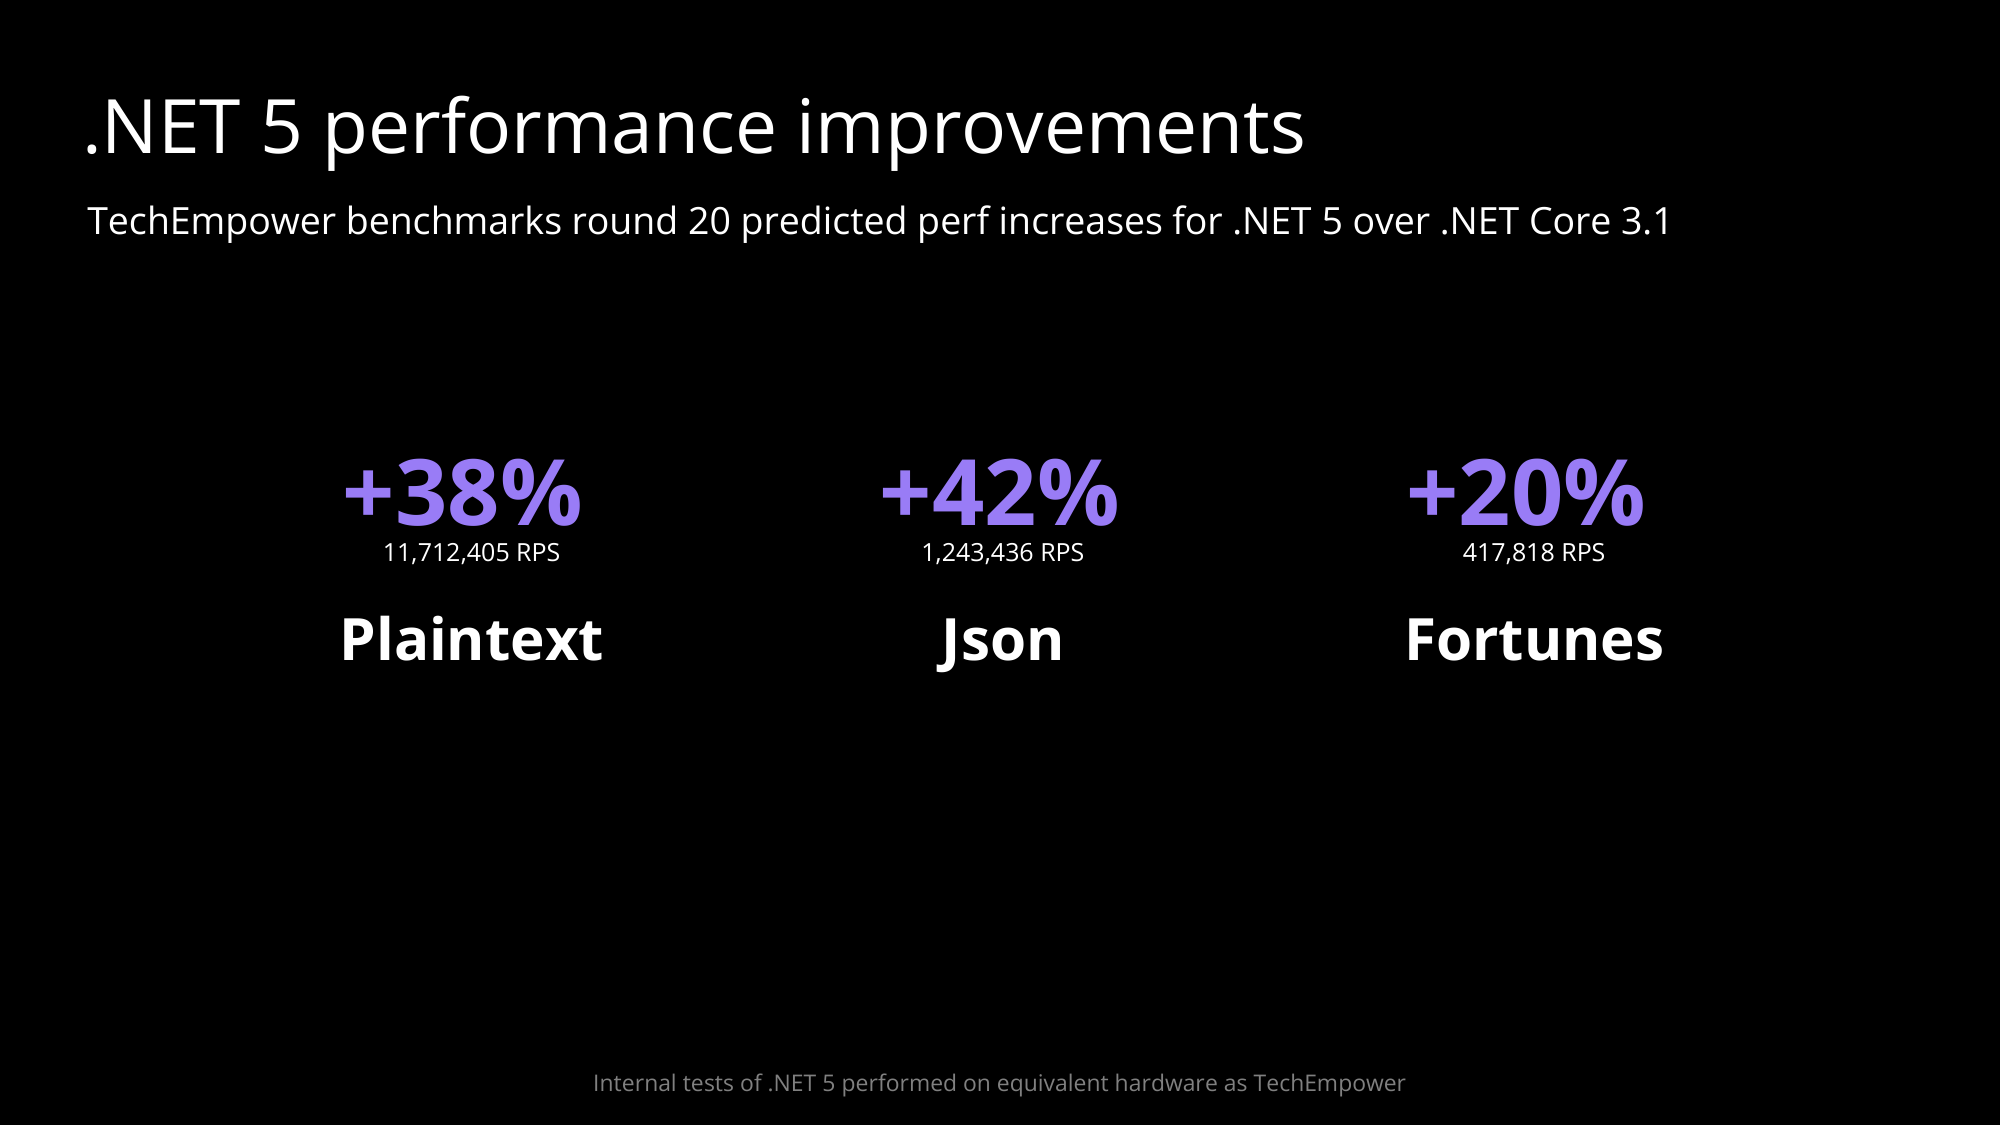

# .NET 5 performance improvements
TechEmpower benchmarks round 20 predicted perf increases for .NET 5 over .NET Core 3.1
+20%
417,818 RPS

Fortunes
+42%
1,243,436 RPS

Json
+38%
11,712,405 RPS

Plaintext
Internal tests of .NET 5 performed on equivalent hardware as TechEmpower